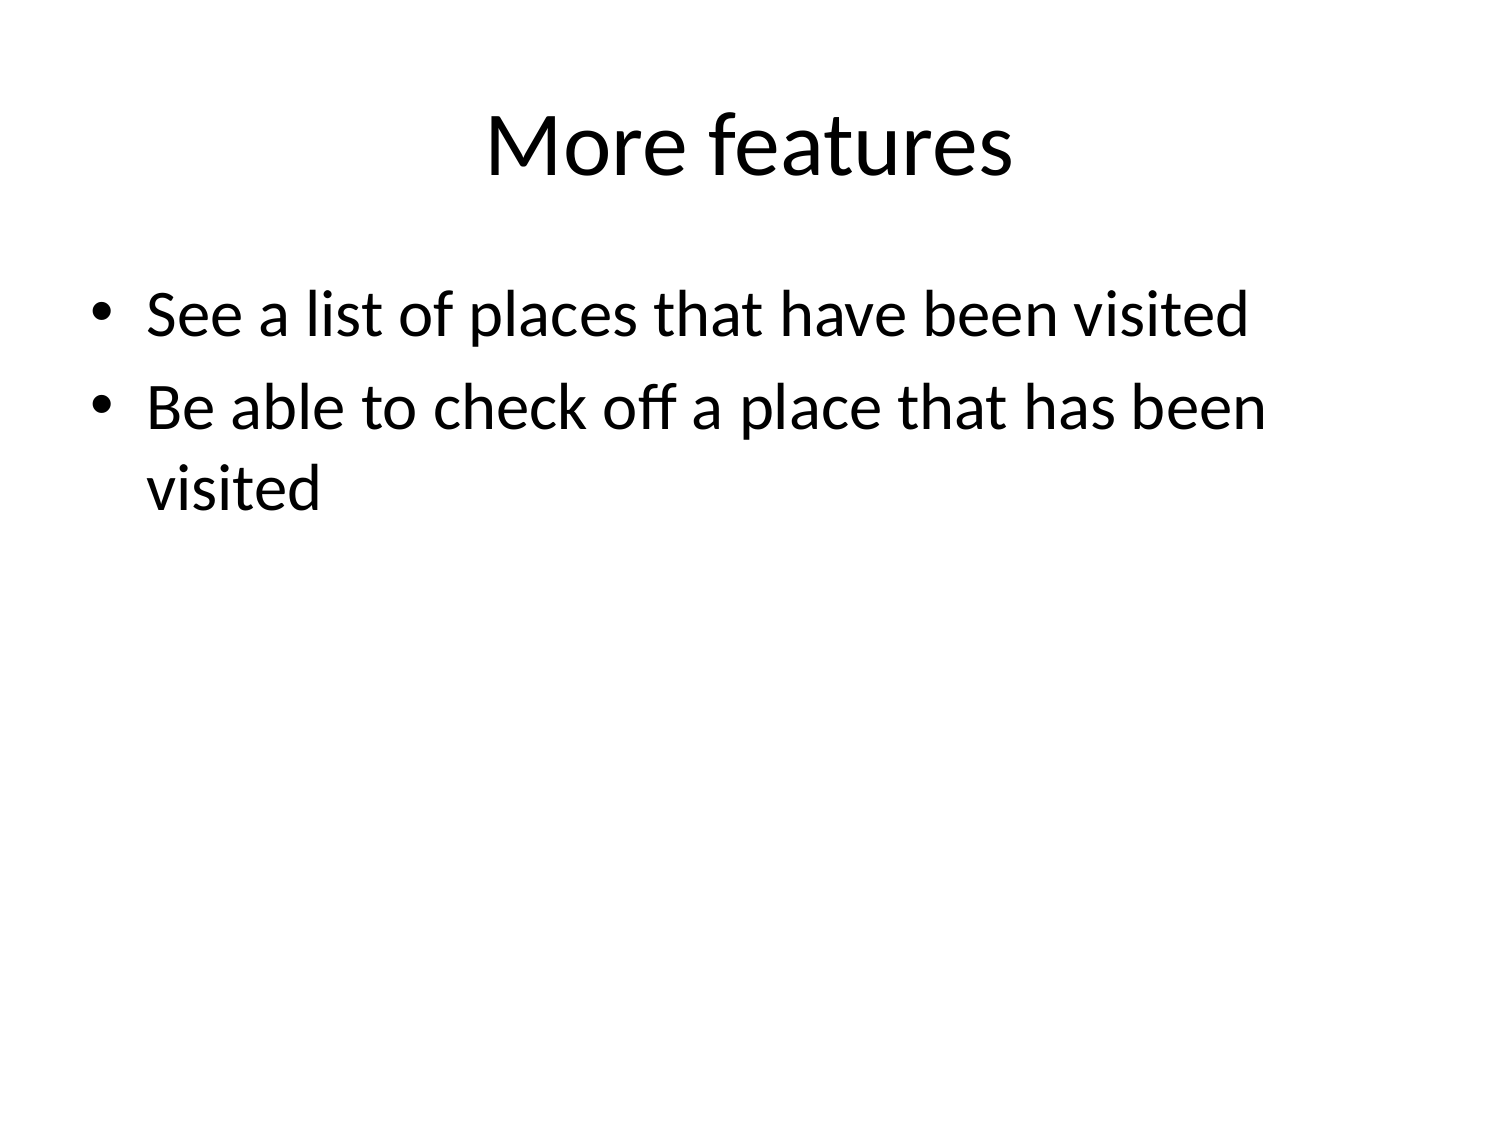

# More features
See a list of places that have been visited
Be able to check off a place that has been visited